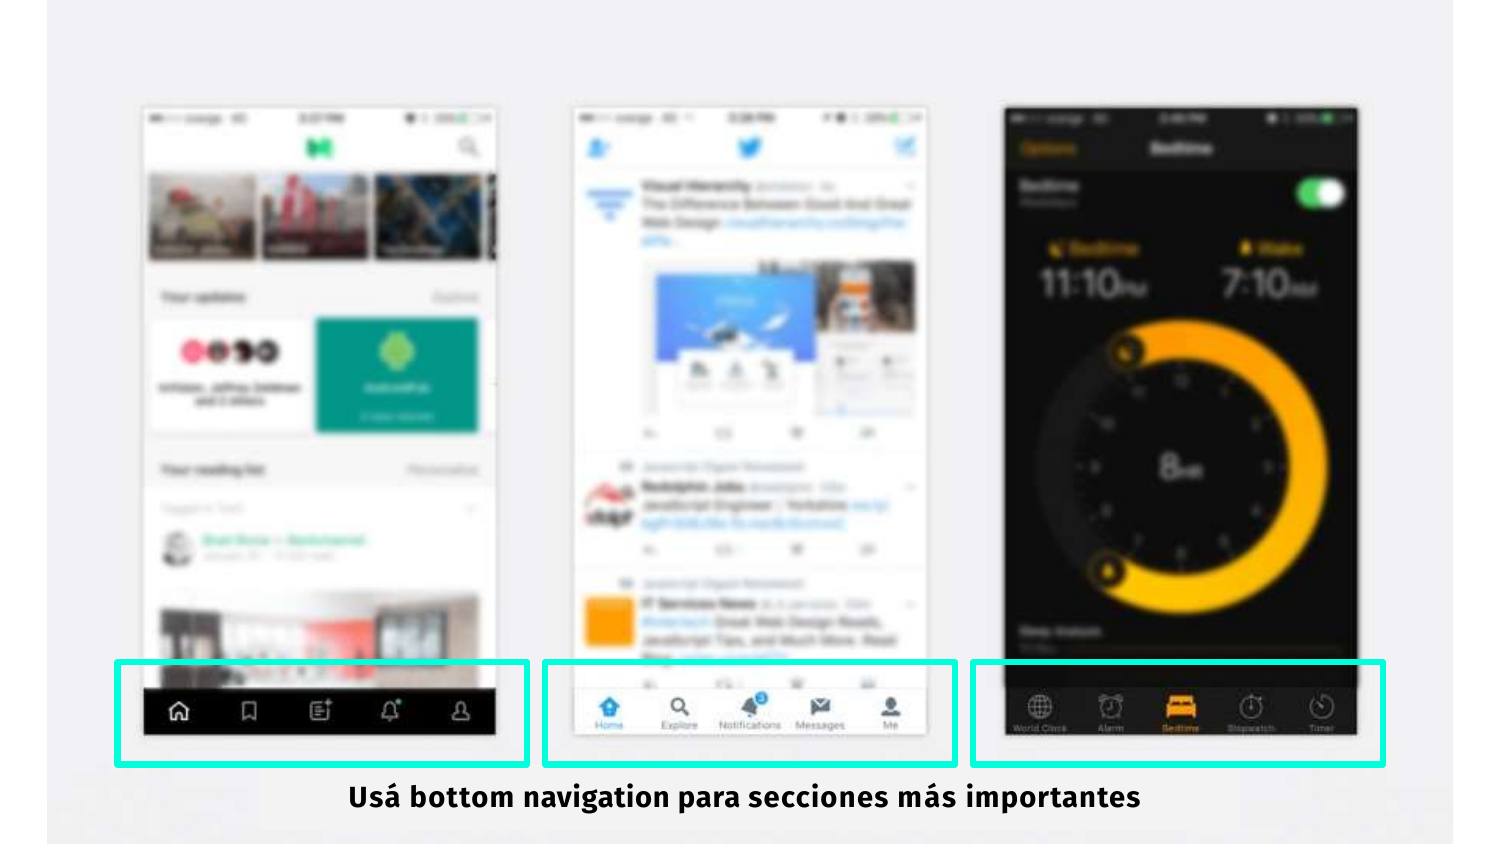

Usá bottom navigation para secciones más importantes